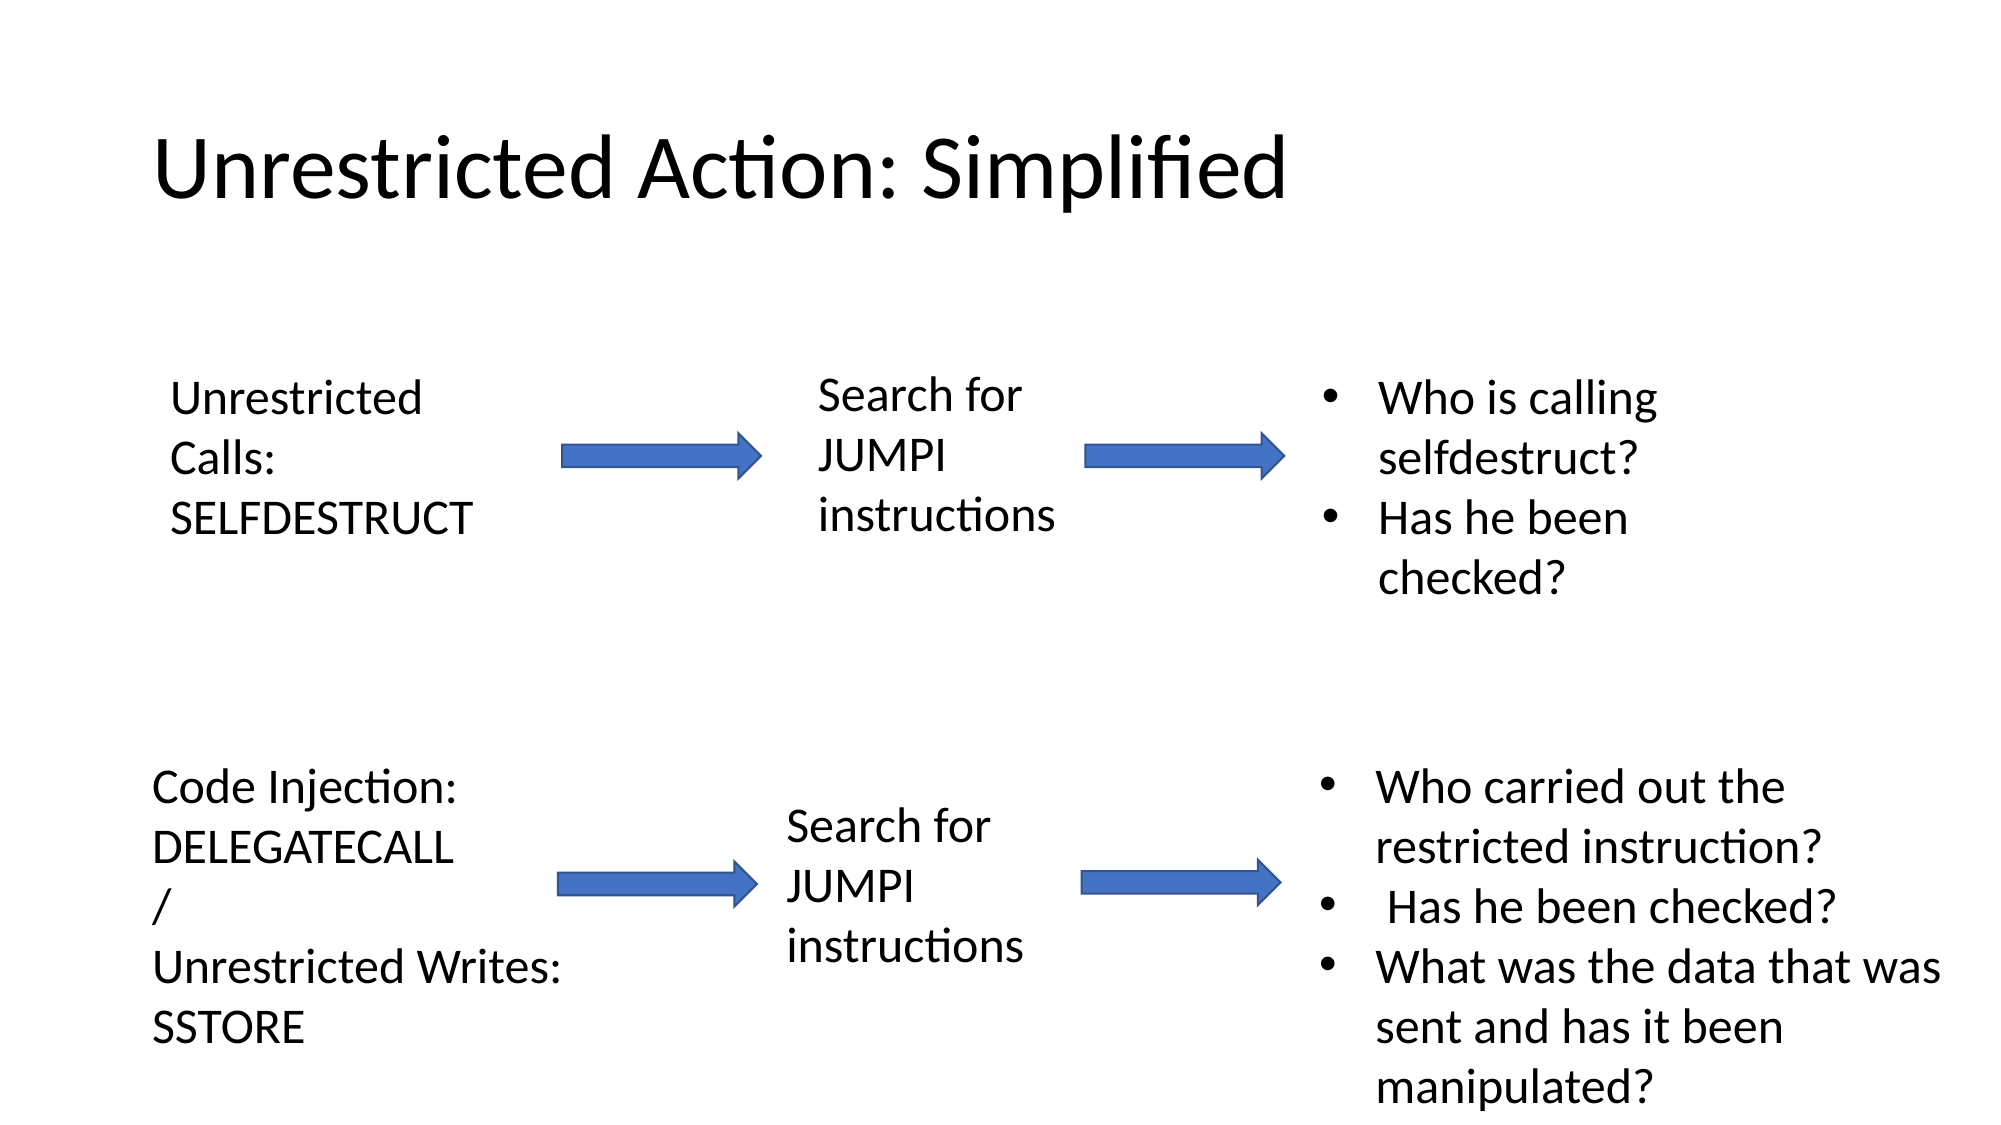

# Unrestricted Action: Simplified
Search for JUMPI instructions
Unrestricted Calls: SELFDESTRUCT
Who is calling selfdestruct?
Has he been checked?

Code Injection: DELEGATECALL
/
Unrestricted Writes: SSTORE
Who carried out the restricted instruction?
 Has he been checked?
What was the data that was sent and has it been manipulated?
Search for JUMPI instructions